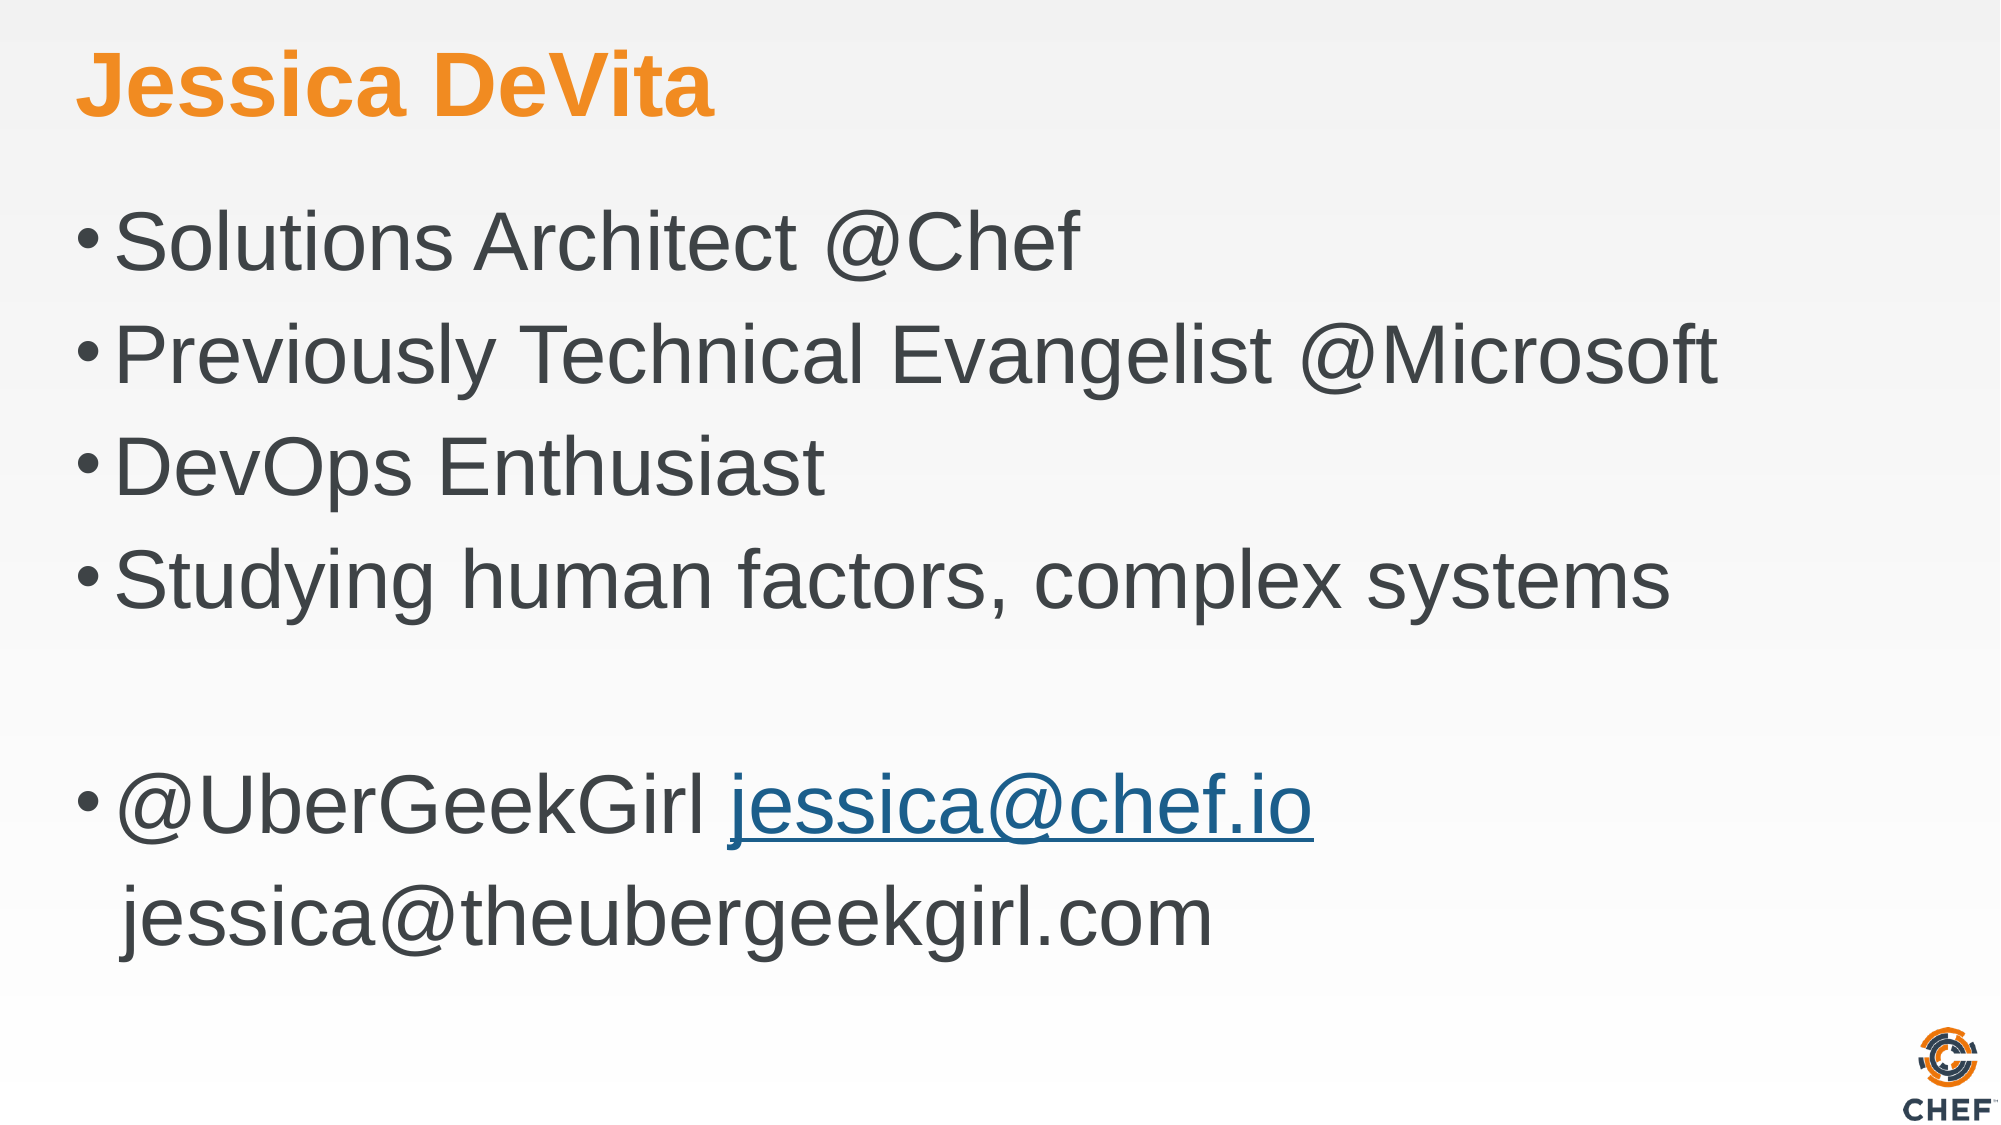

# Jessica DeVita
Solutions Architect @Chef
Previously Technical Evangelist @Microsoft
DevOps Enthusiast
Studying human factors, complex systems

@UberGeekGirl jessica@chef.io
  jessica@theubergeekgirl.com